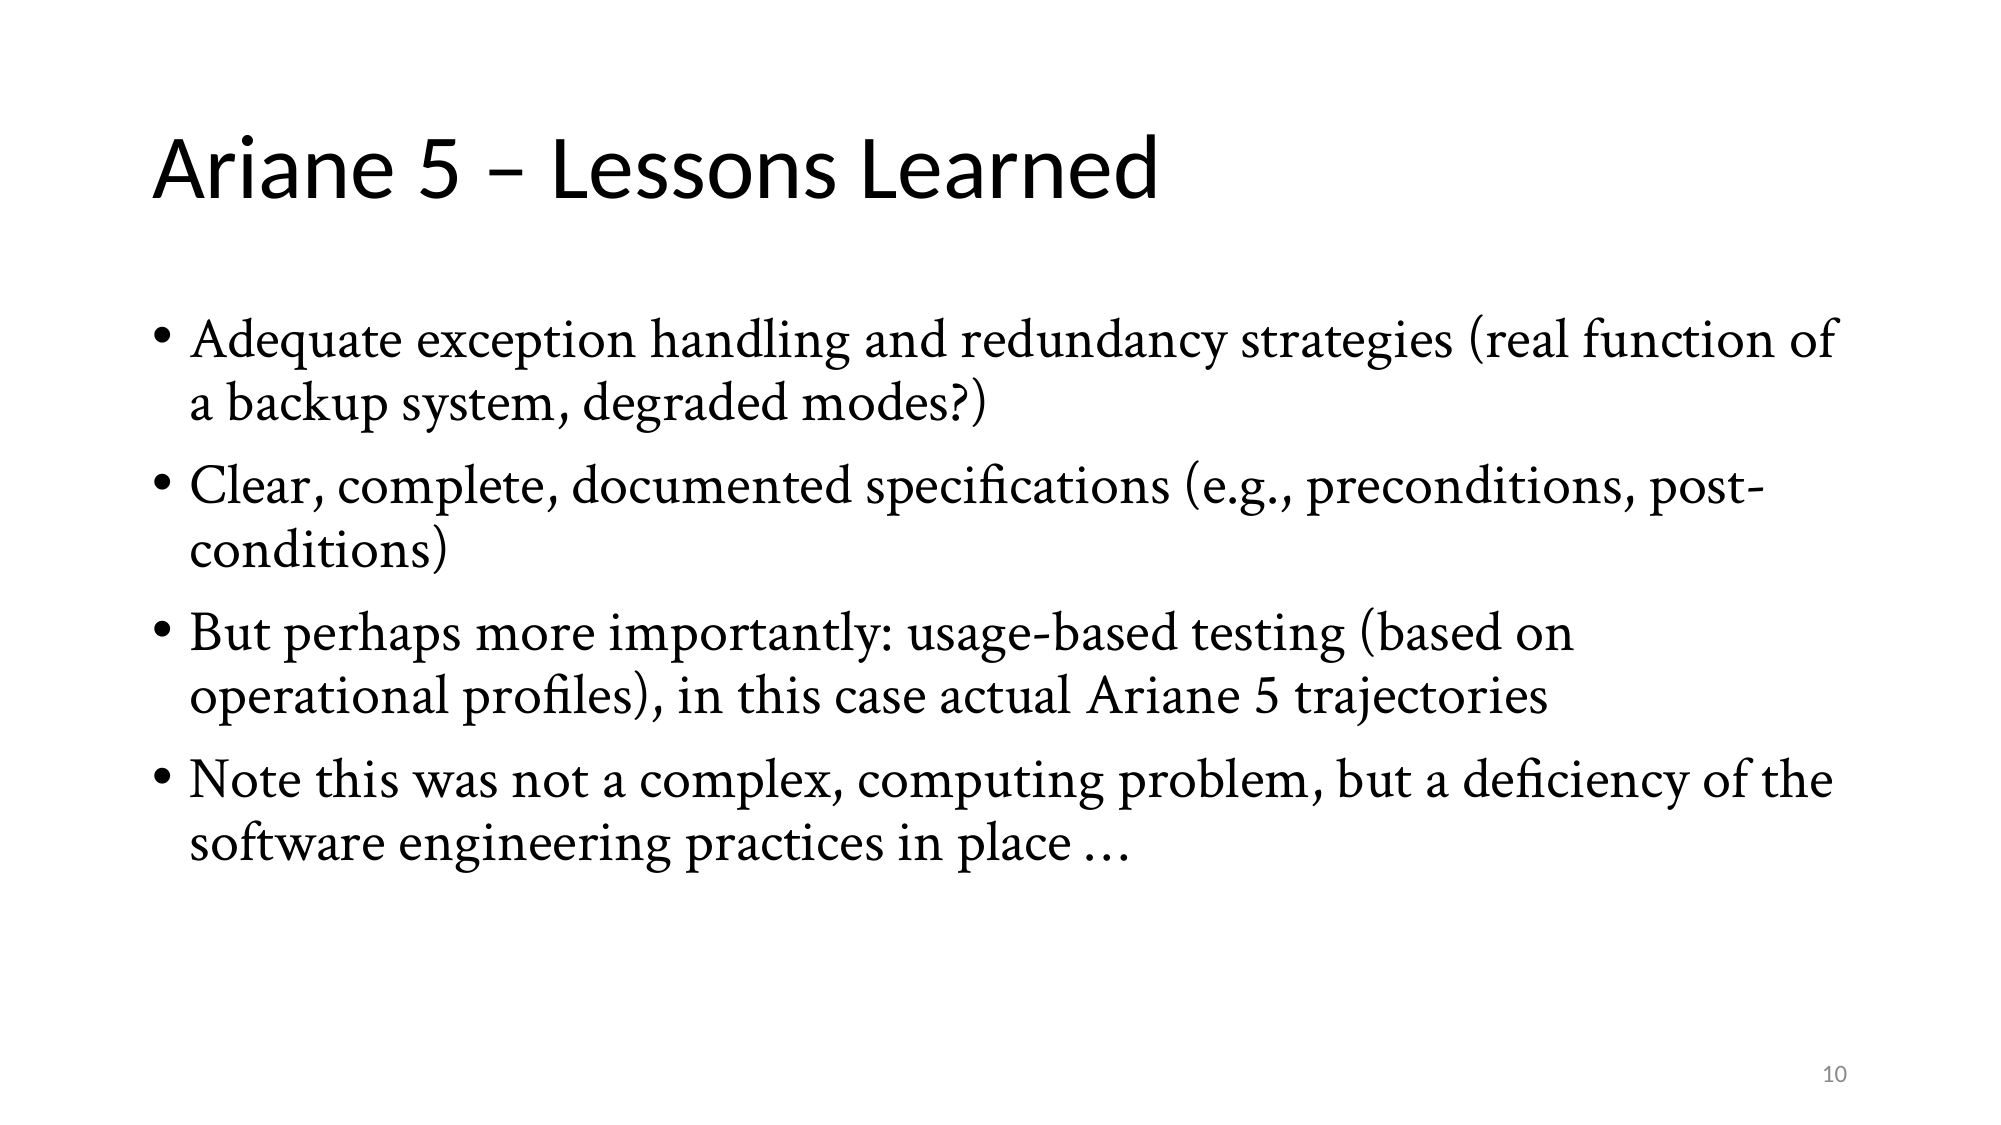

# Ariane 5 – Lessons Learned
Adequate exception handling and redundancy strategies (real function of a backup system, degraded modes?)
Clear, complete, documented specifications (e.g., preconditions, post-conditions)
But perhaps more importantly: usage-based testing (based on operational profiles), in this case actual Ariane 5 trajectories
Note this was not a complex, computing problem, but a deficiency of the software engineering practices in place …
10